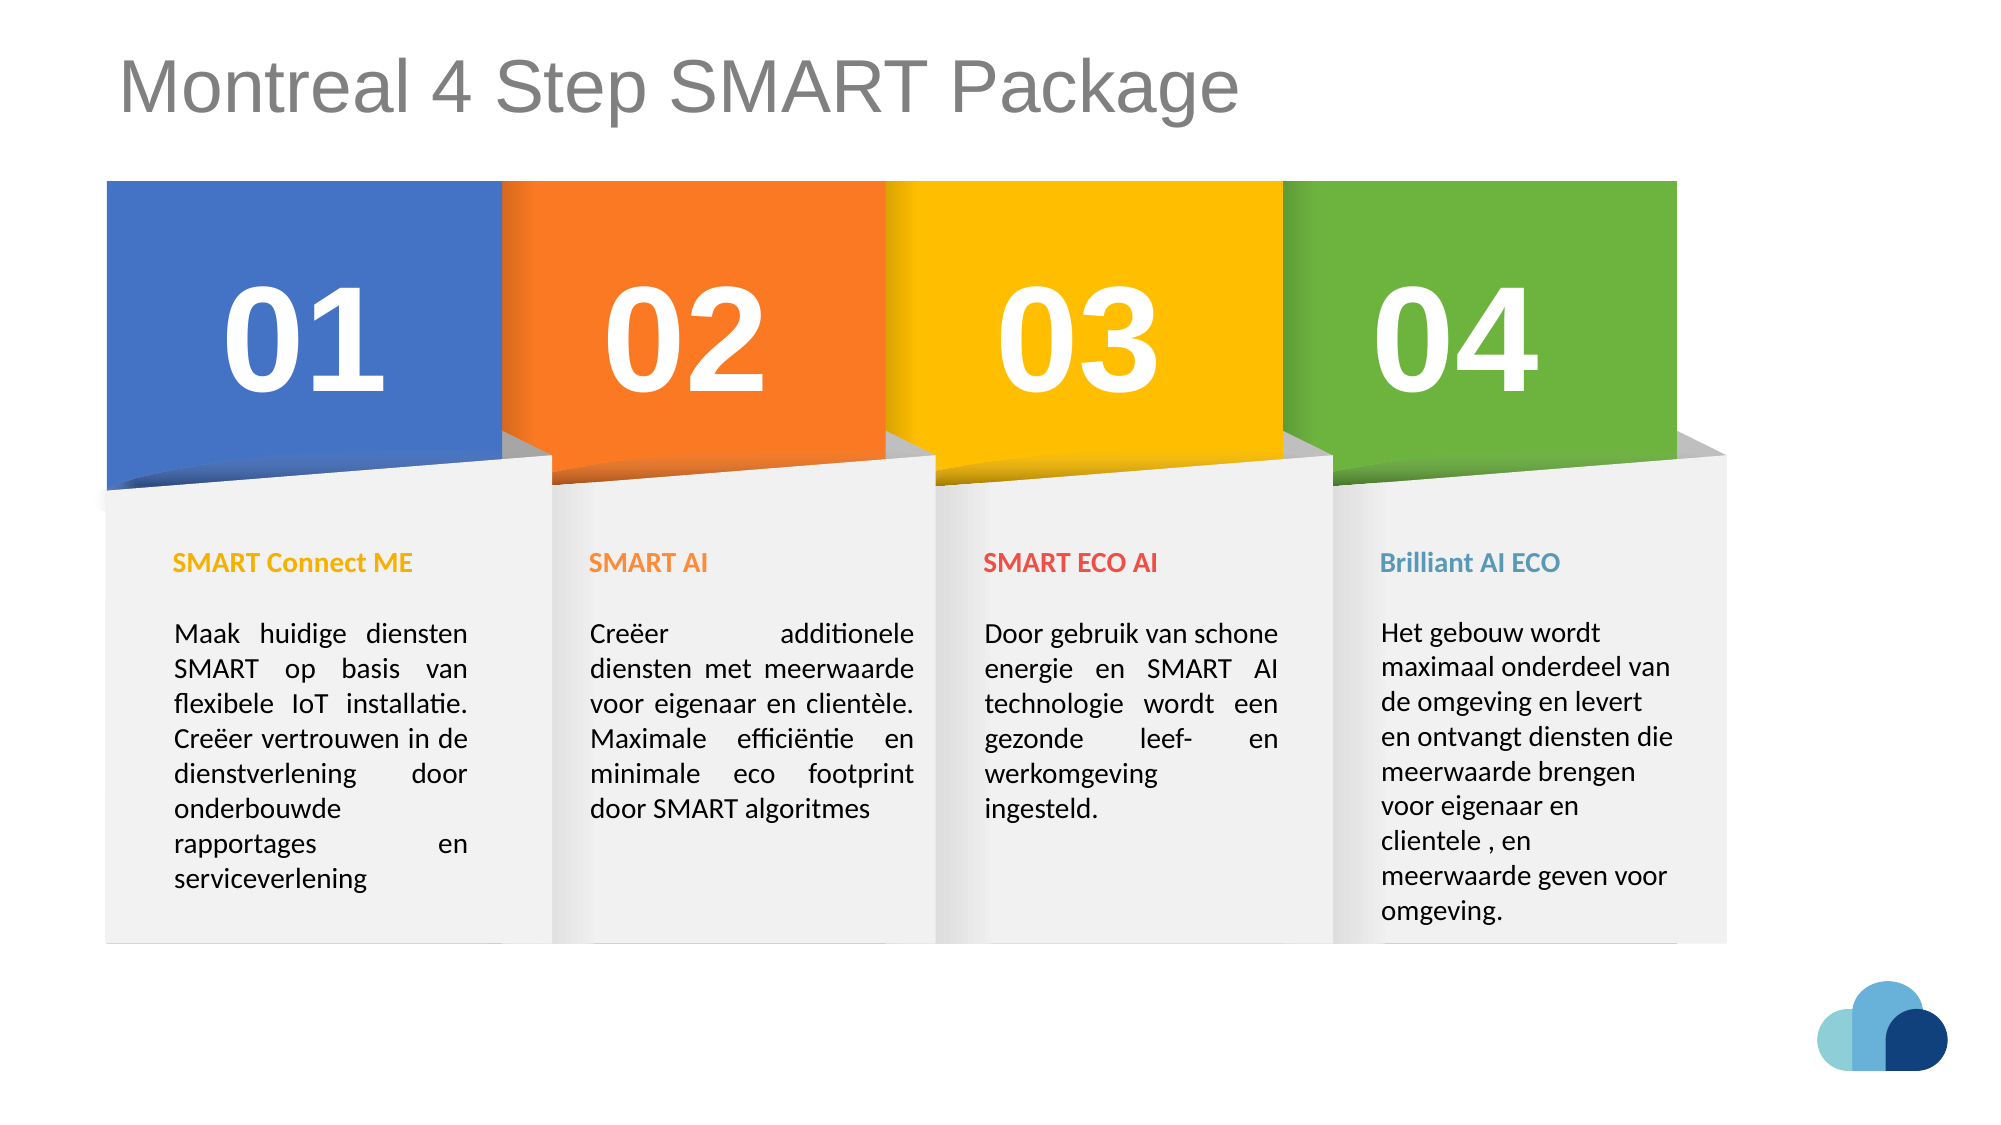

Montreal 4 Step SMART Package

01

SMART Connect ME

Maak huidige diensten SMART op basis van flexibele IoT installatie. Creëer vertrouwen in de dienstverlening door onderbouwde rapportages en serviceverlening

02

SMART AI

Creëer additionele diensten met meerwaarde voor eigenaar en clientèle. Maximale efficiëntie en minimale eco footprint door SMART algoritmes

03

SMART ECO AI

Door gebruik van schone energie en SMART AI technologie wordt een gezonde leef- en werkomgeving ingesteld.

04

Brilliant AI ECO

Het gebouw wordt maximaal onderdeel van de omgeving en levert en ontvangt diensten die meerwaarde brengen voor eigenaar en clientele , en meerwaarde geven voor omgeving.